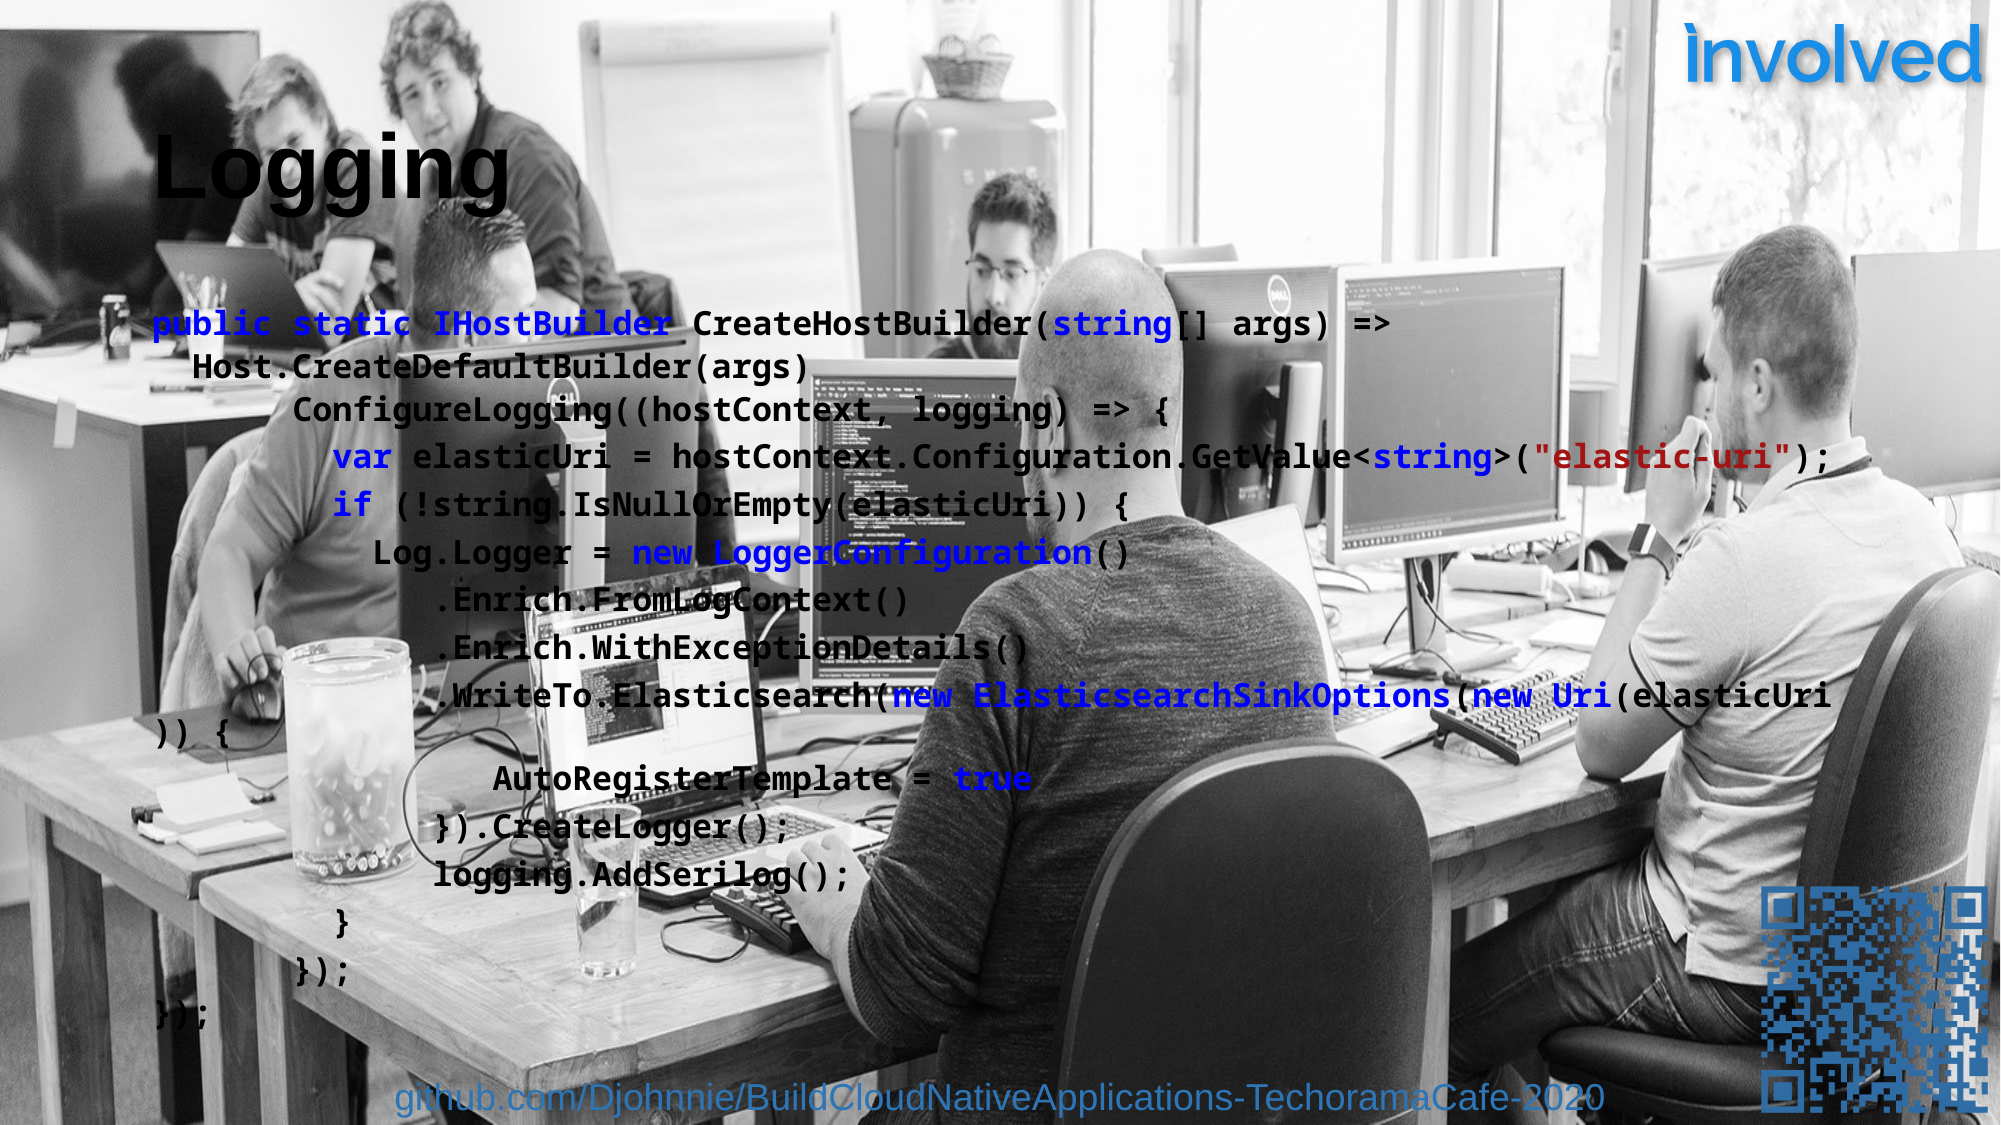

# Logging
public static IHostBuilder CreateHostBuilder(string[] args) =>
  Host.CreateDefaultBuilder(args)
       ConfigureLogging((hostContext, logging) => {
         var elasticUri = hostContext.Configuration.GetValue<string>("elastic-uri");
         if (!string.IsNullOrEmpty(elasticUri)) {
           Log.Logger = new LoggerConfiguration()
              .Enrich.FromLogContext()
              .Enrich.WithExceptionDetails()
              .WriteTo.Elasticsearch(new ElasticsearchSinkOptions(new Uri(elasticUri)) {
                 AutoRegisterTemplate = true
              }).CreateLogger();
              logging.AddSerilog();
         }
       });
});